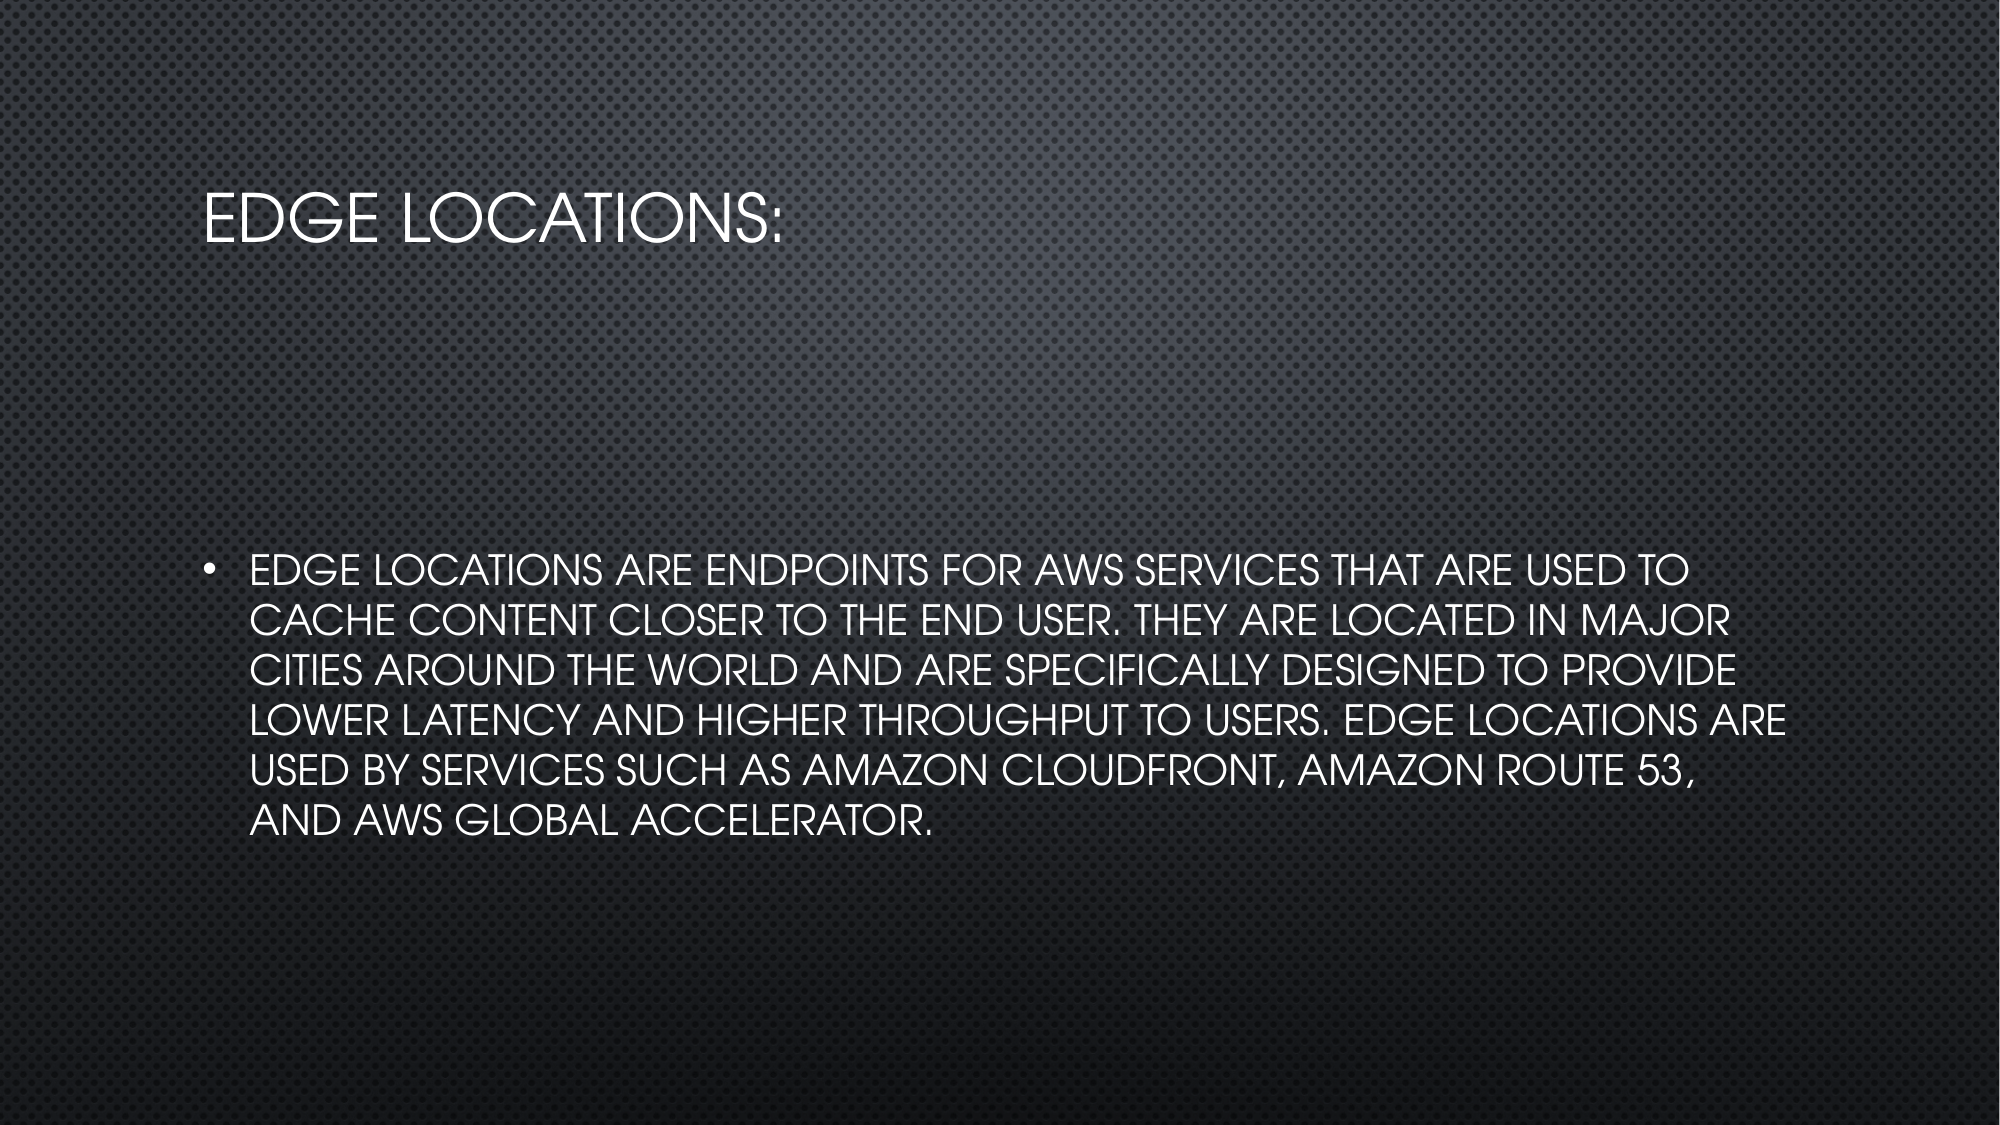

# Edge Locations:
Edge locations are endpoints for AWS services that are used to cache content closer to the end user. They are located in major cities around the world and are specifically designed to provide lower latency and higher throughput to users. Edge locations are used by services such as Amazon CloudFront, Amazon Route 53, and AWS Global Accelerator.